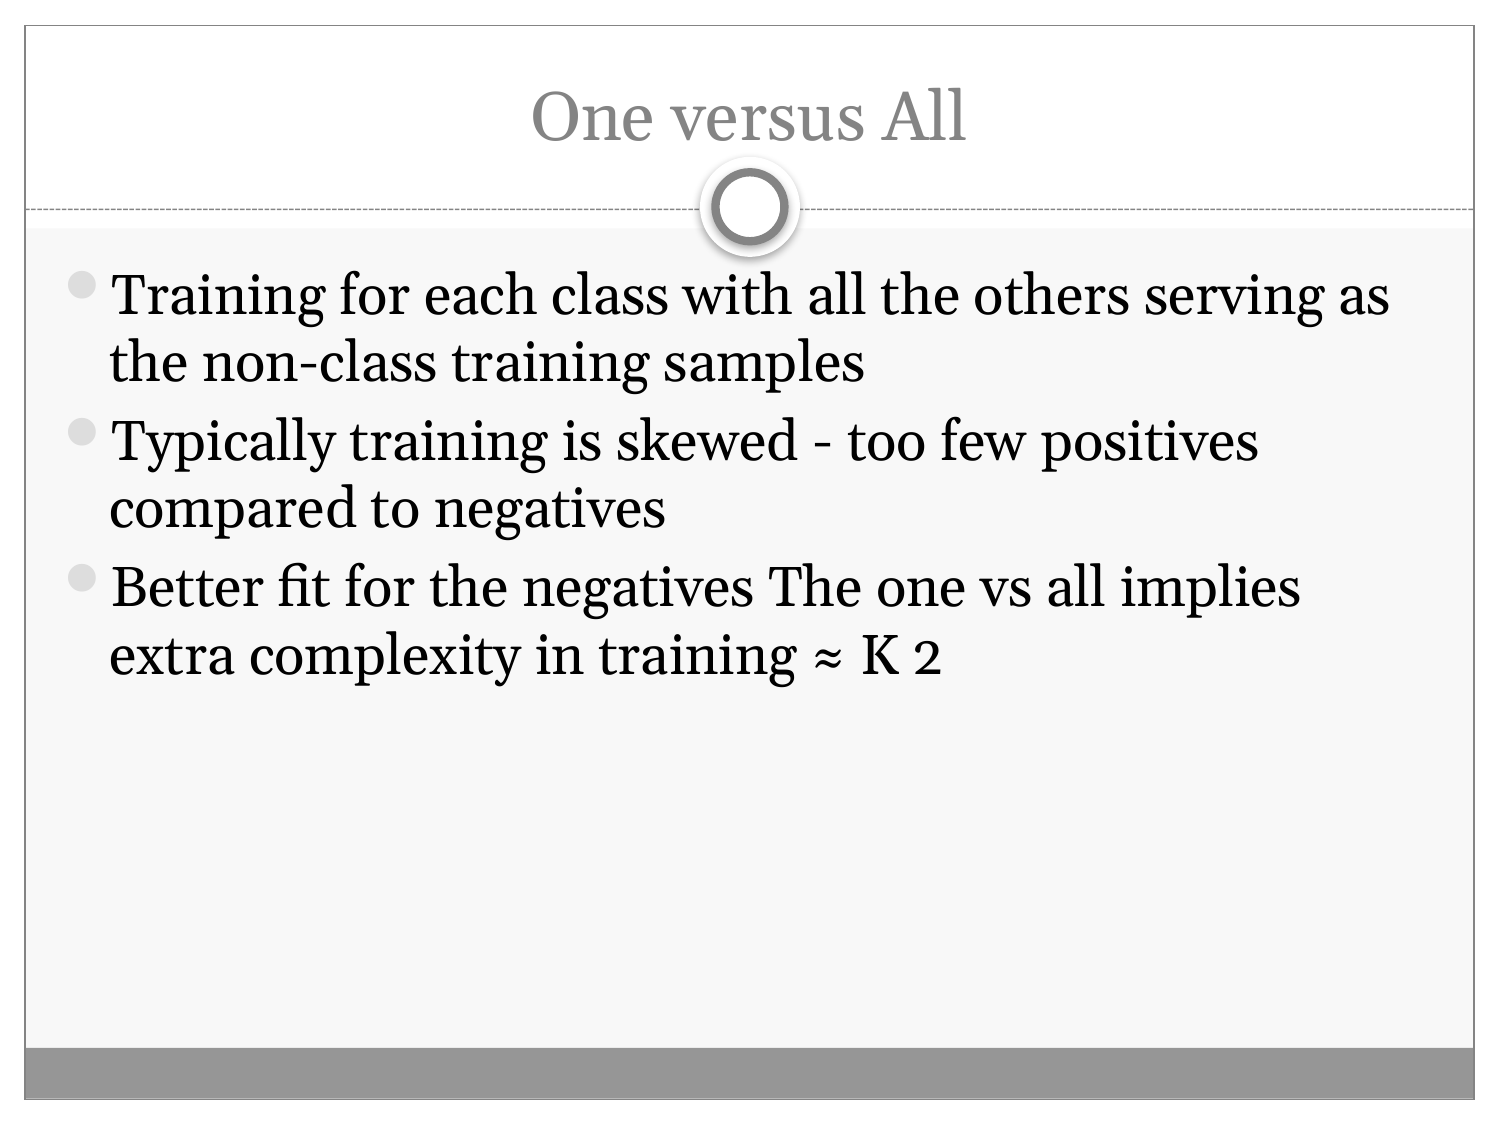

# One versus All
Training for each class with all the others serving as the non-class training samples
Typically training is skewed - too few positives compared to negatives
Better fit for the negatives The one vs all implies extra complexity in training ≈ K 2